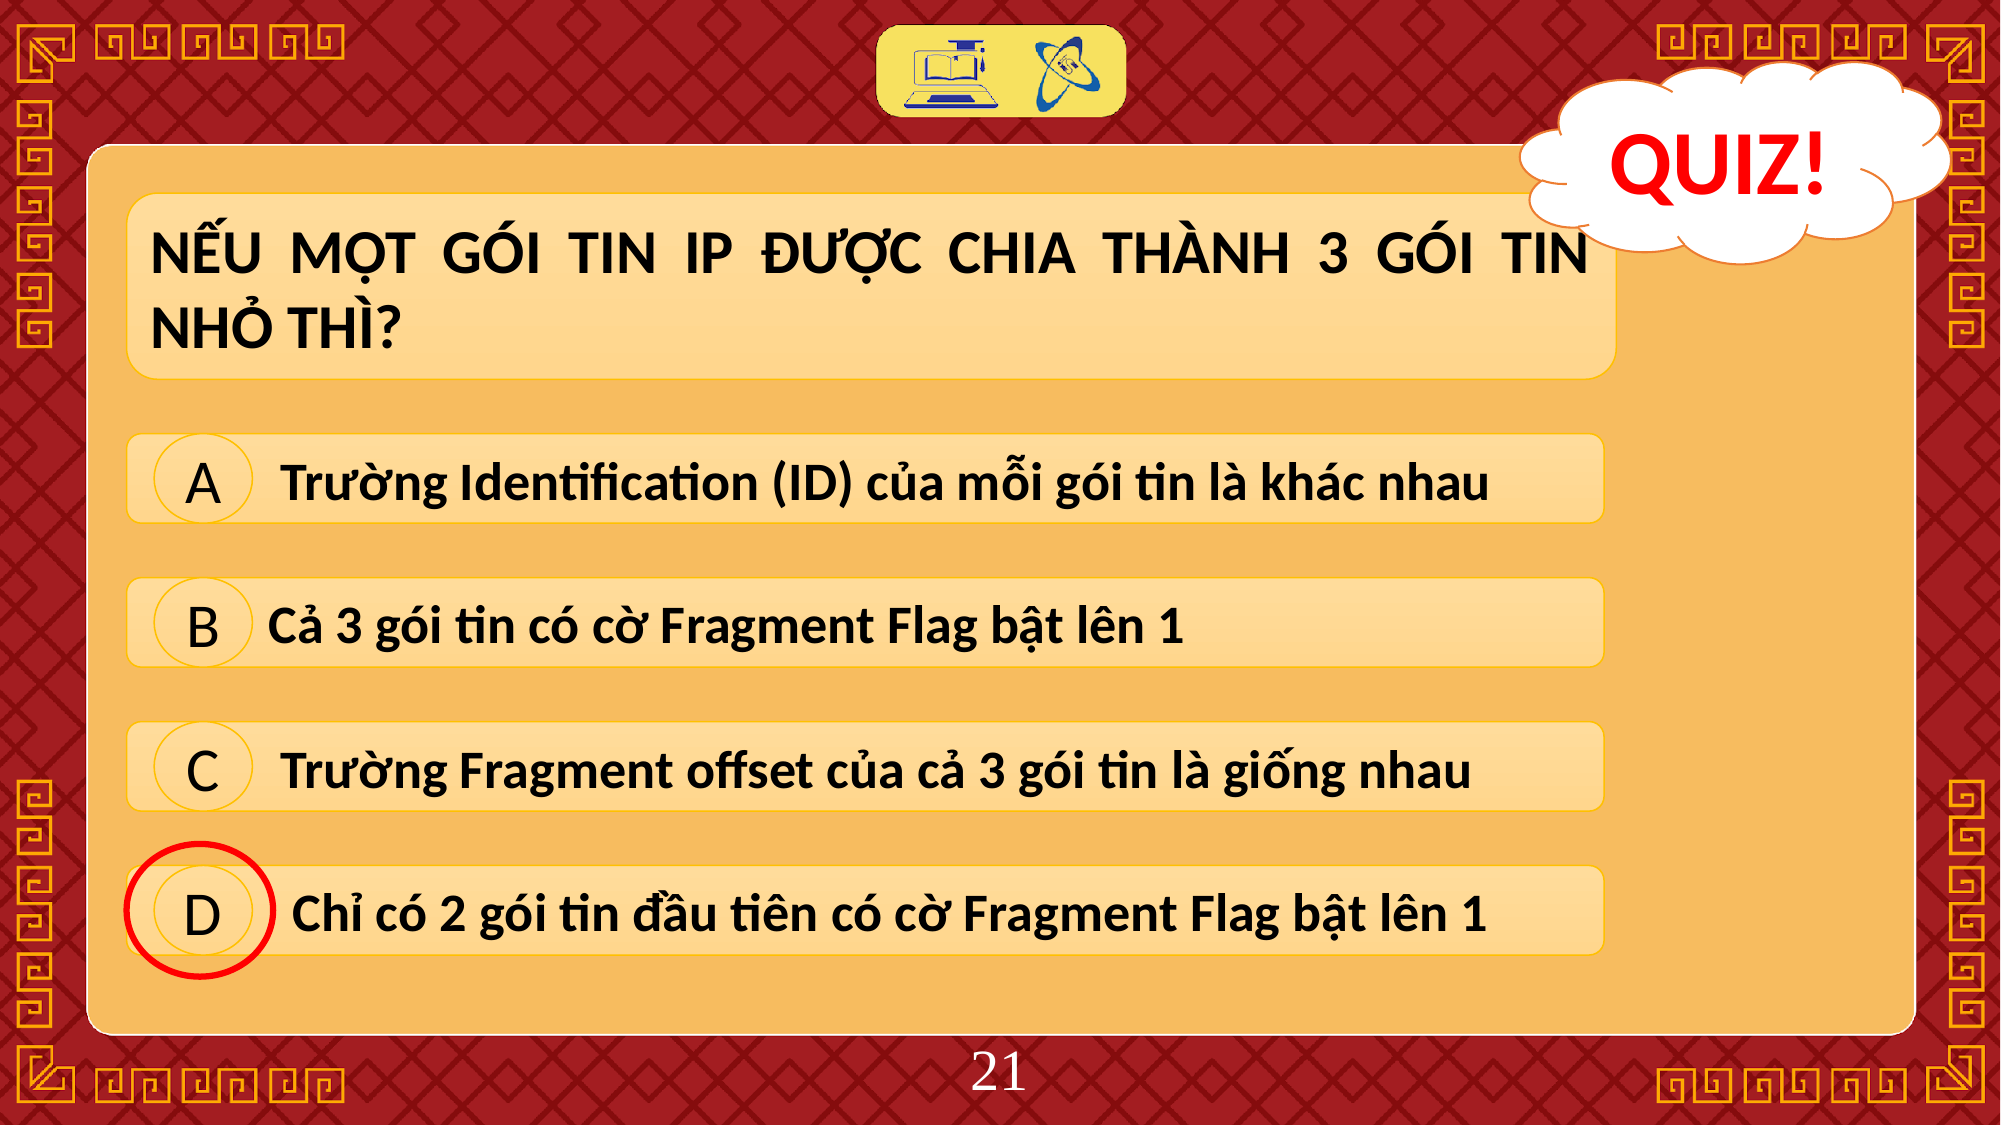

QUIZ!
NẾU MỘT GÓI TIN IP ĐƯỢC CHIA THÀNH 3 GÓI TIN NHỎ THÌ?
           Trường Identification (ID) của mỗi gói tin là khác nhau
A
          Cả 3 gói tin có cờ Fragment Flag bật lên 1
B
           Trường Fragment offset của cả 3 gói tin là giống nhau
C

            Chỉ có 2 gói tin đầu tiên có cờ Fragment Flag bật lên 1
D
21